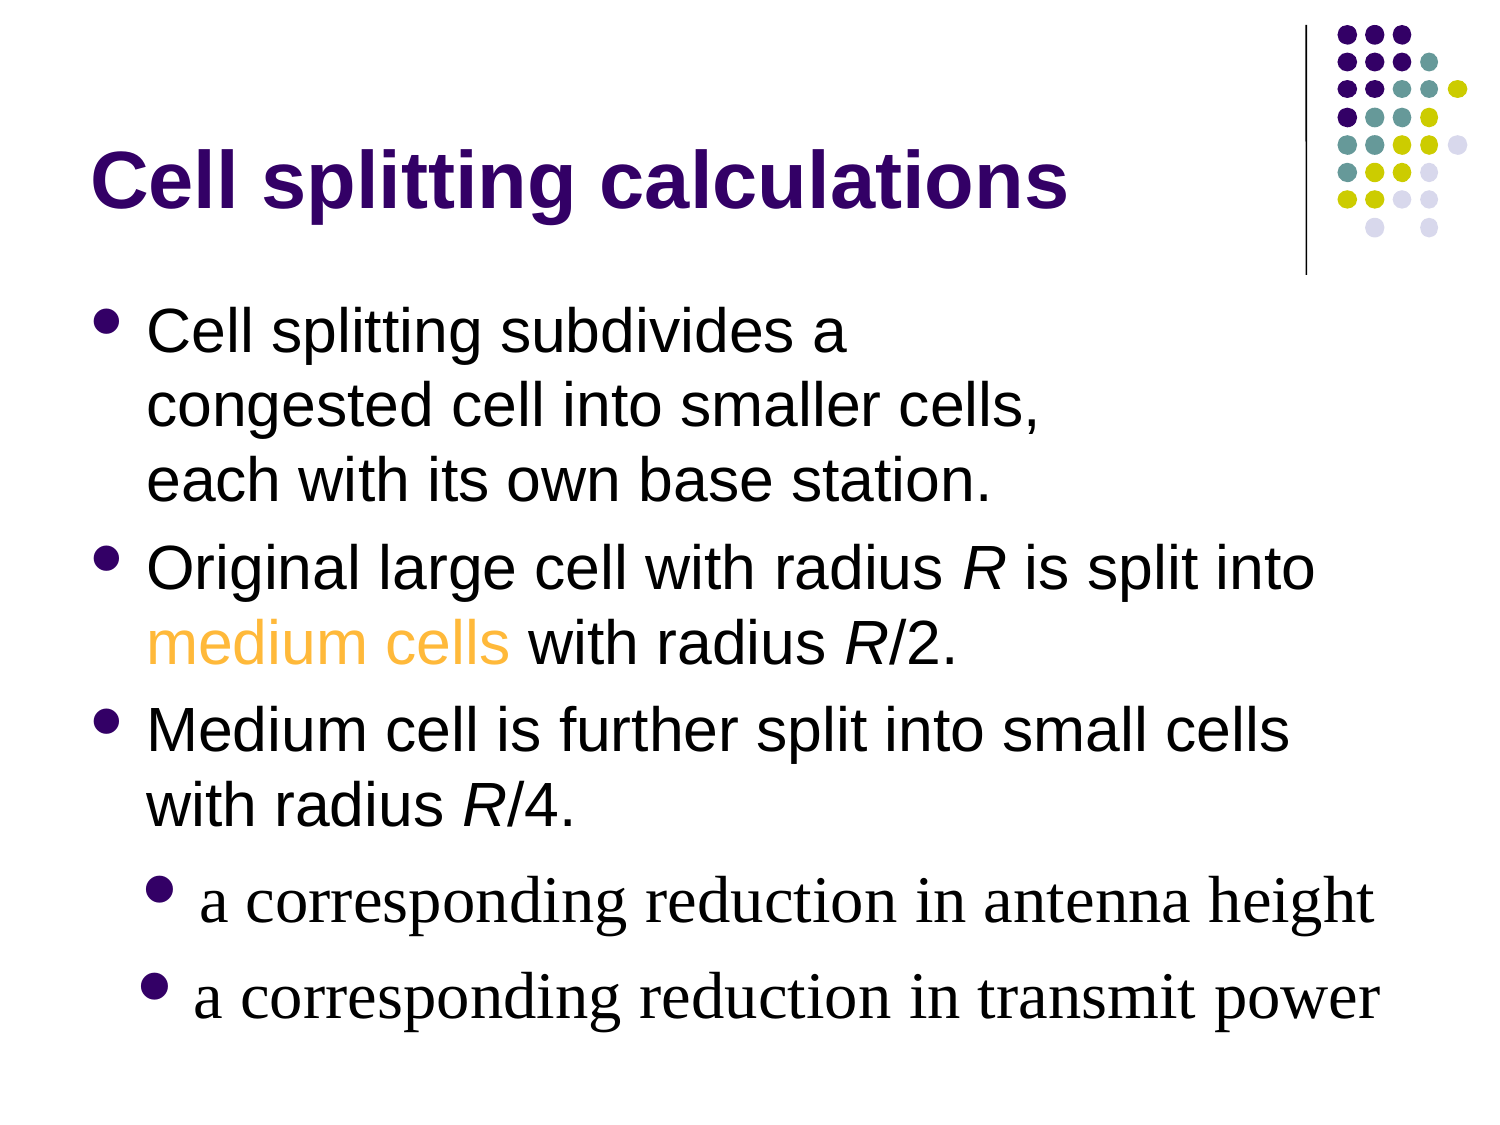

# Cell splitting calculations
Cell splitting subdivides a
congested cell into smaller cells,
each with its own base station.
Original large cell with radius R is split into medium cells with radius R/2.
Medium cell is further split into small cells with radius R/4.
a corresponding reduction in antenna height
a corresponding reduction in transmit power